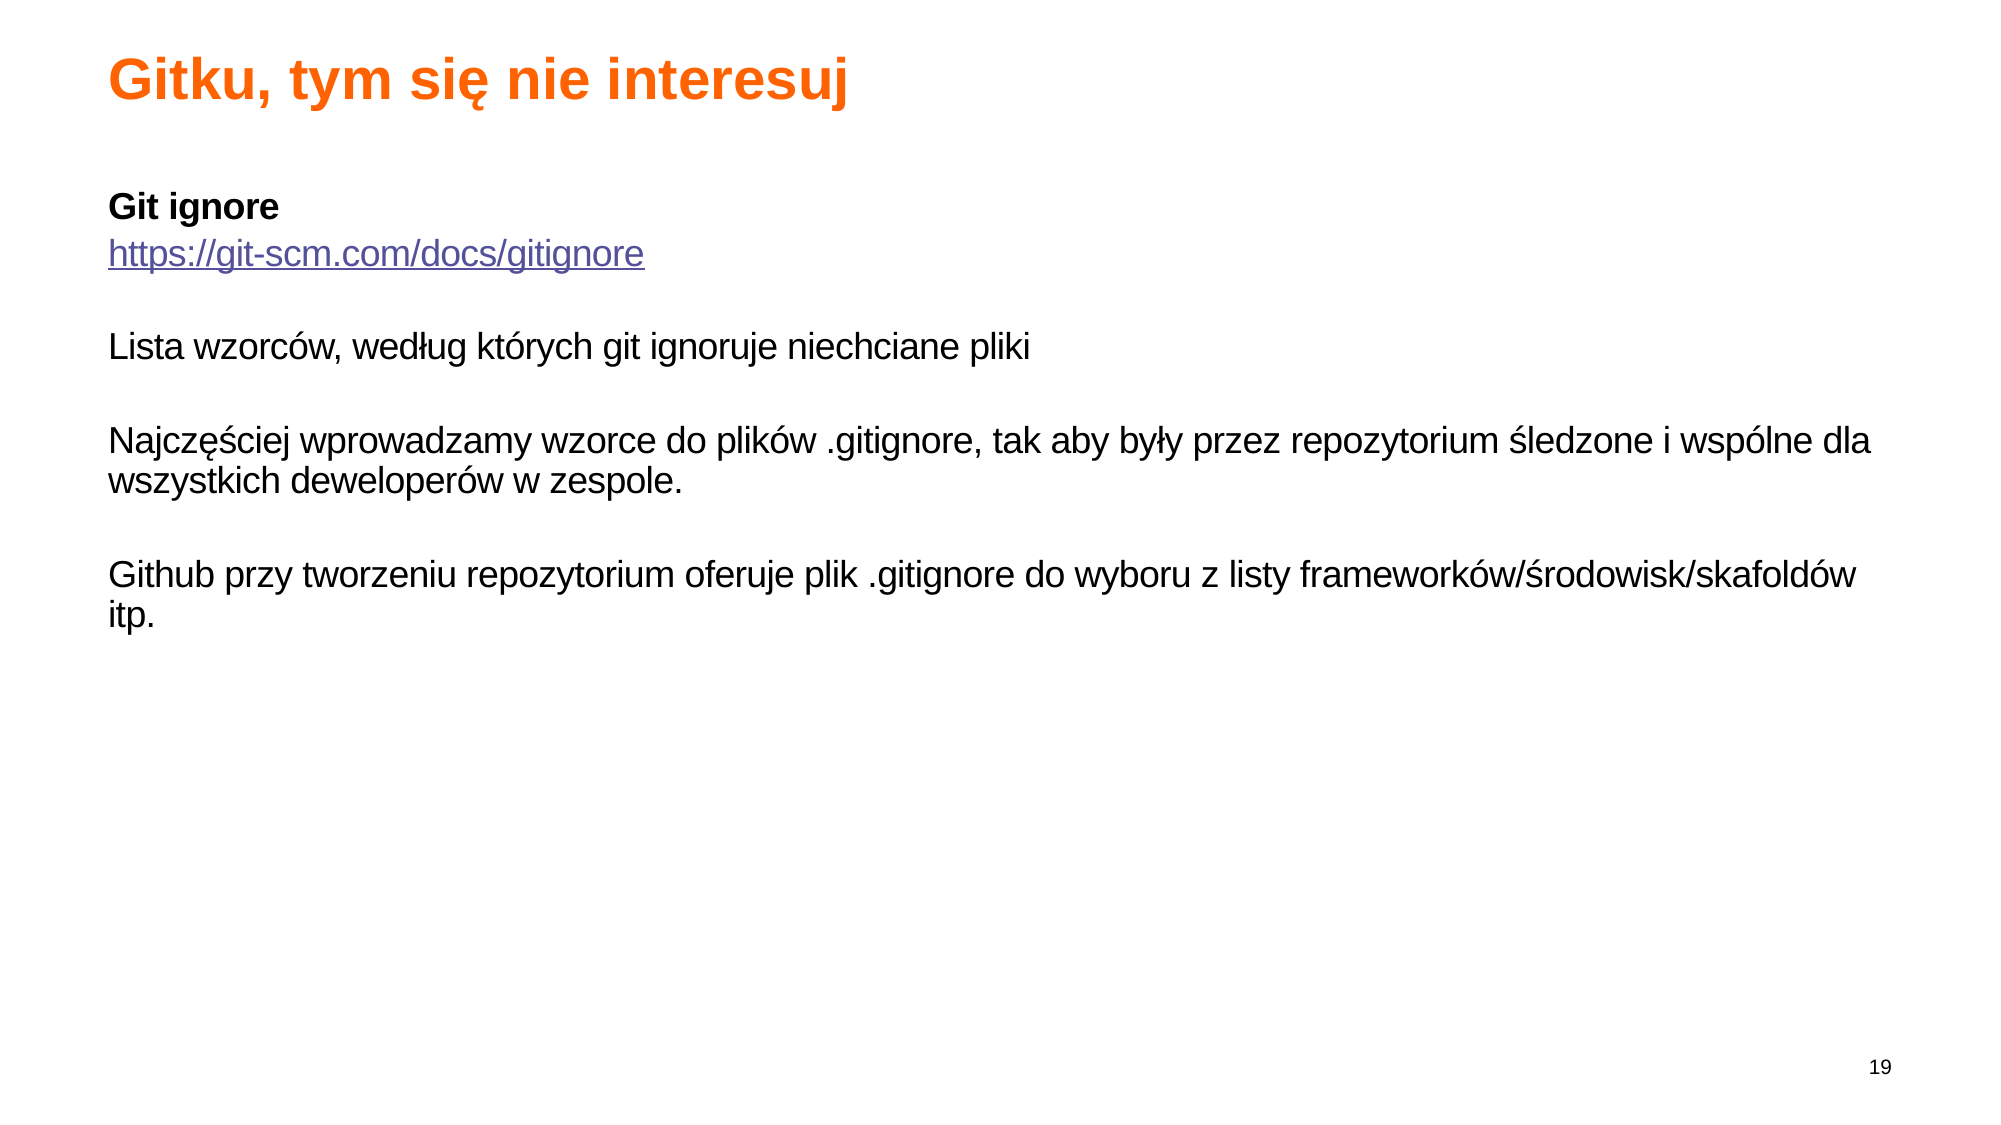

# Gitku, tym się nie interesuj
Git ignore
https://git-scm.com/docs/gitignore

Lista wzorców, według których git ignoruje niechciane pliki

Najczęściej wprowadzamy wzorce do plików .gitignore, tak aby były przez repozytorium śledzone i wspólne dla wszystkich deweloperów w zespole.

Github przy tworzeniu repozytorium oferuje plik .gitignore do wyboru z listy frameworków/środowisk/skafoldów itp.

19